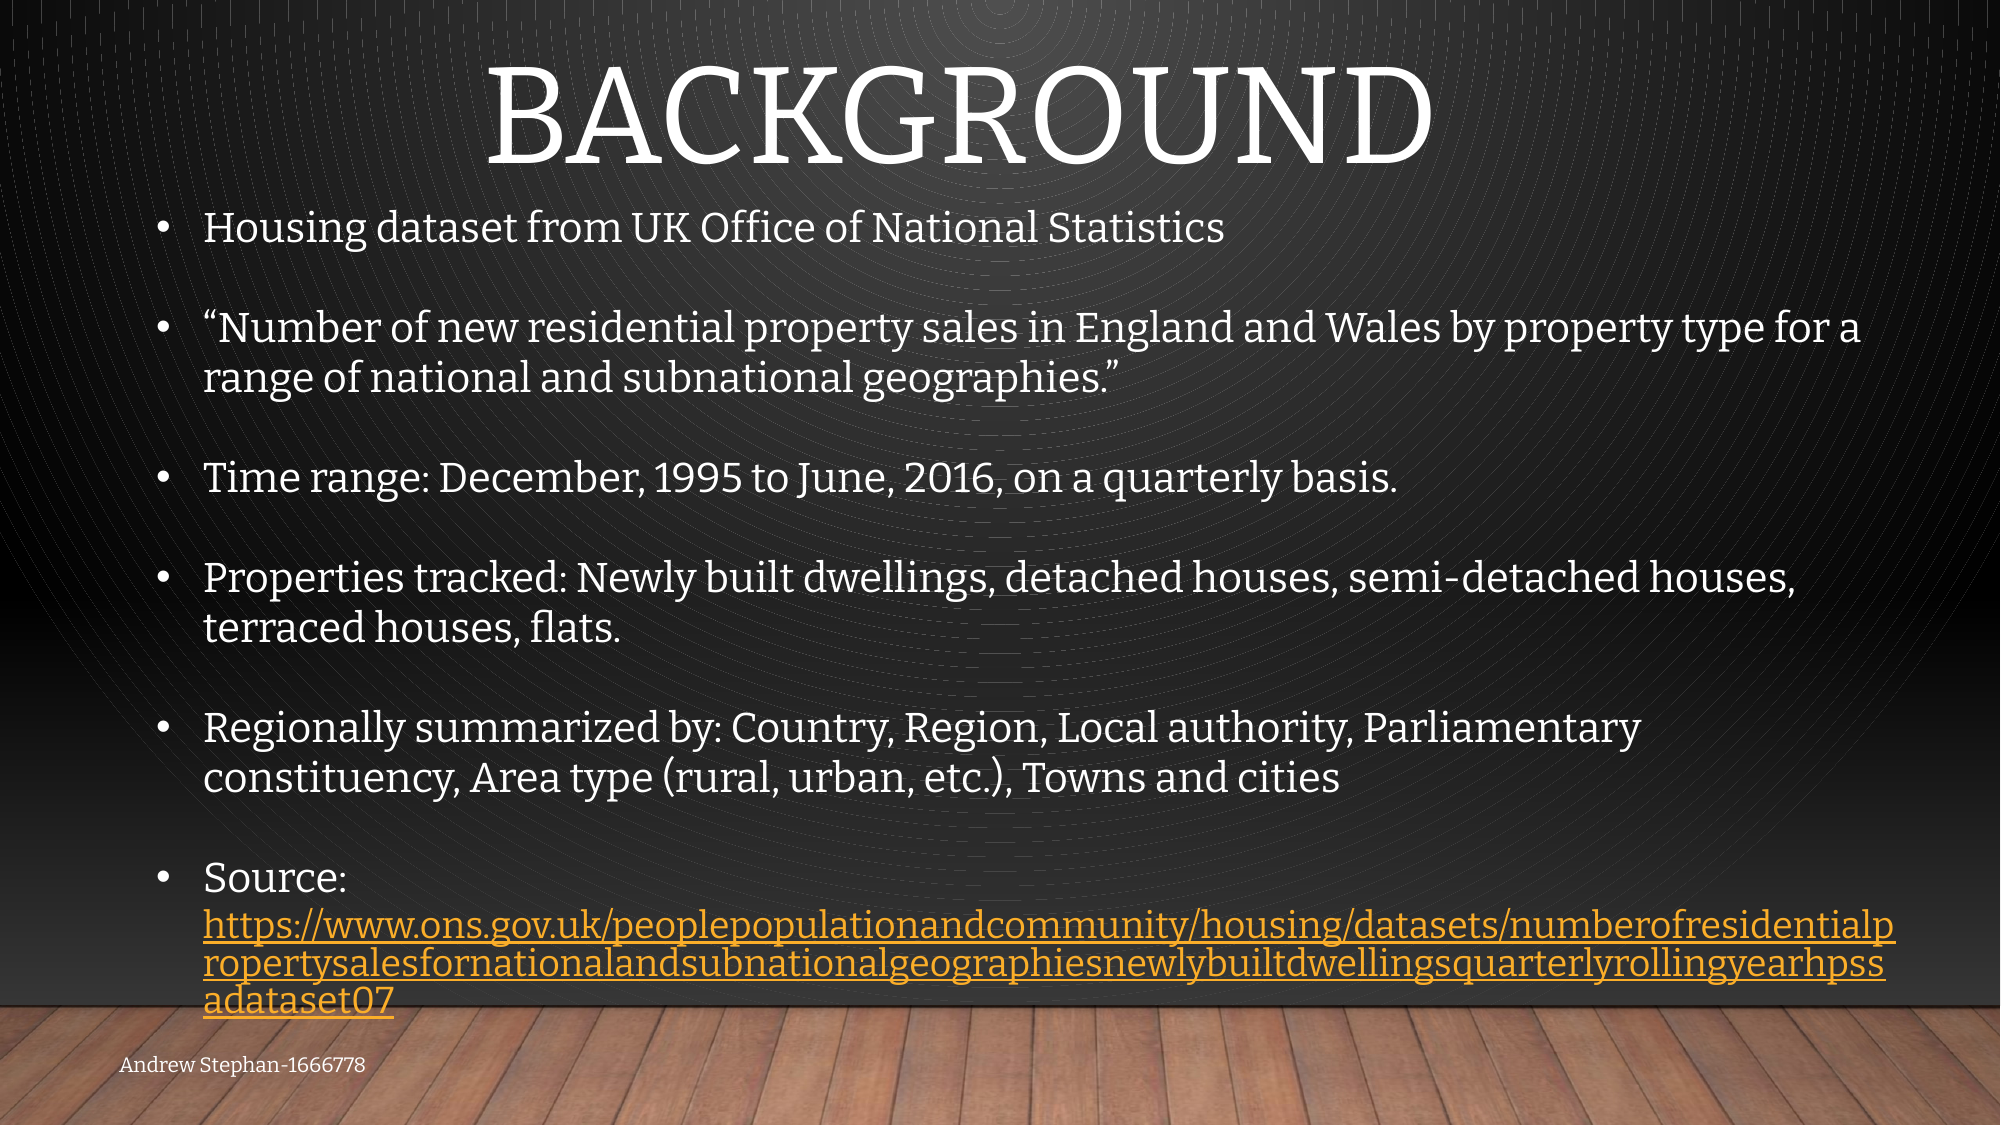

# Background
Housing dataset from UK Office of National Statistics

“Number of new residential property sales in England and Wales by property type for a range of national and subnational geographies.”

Time range: December, 1995 to June, 2016, on a quarterly basis.

Properties tracked: Newly built dwellings, detached houses, semi-detached houses, terraced houses, flats.

Regionally summarized by: Country, Region, Local authority, Parliamentary constituency, Area type (rural, urban, etc.), Towns and cities

Source: https://www.ons.gov.uk/peoplepopulationandcommunity/housing/datasets/numberofresidentialpropertysalesfornationalandsubnationalgeographiesnewlybuiltdwellingsquarterlyrollingyearhpssadataset07
Andrew Stephan-1666778